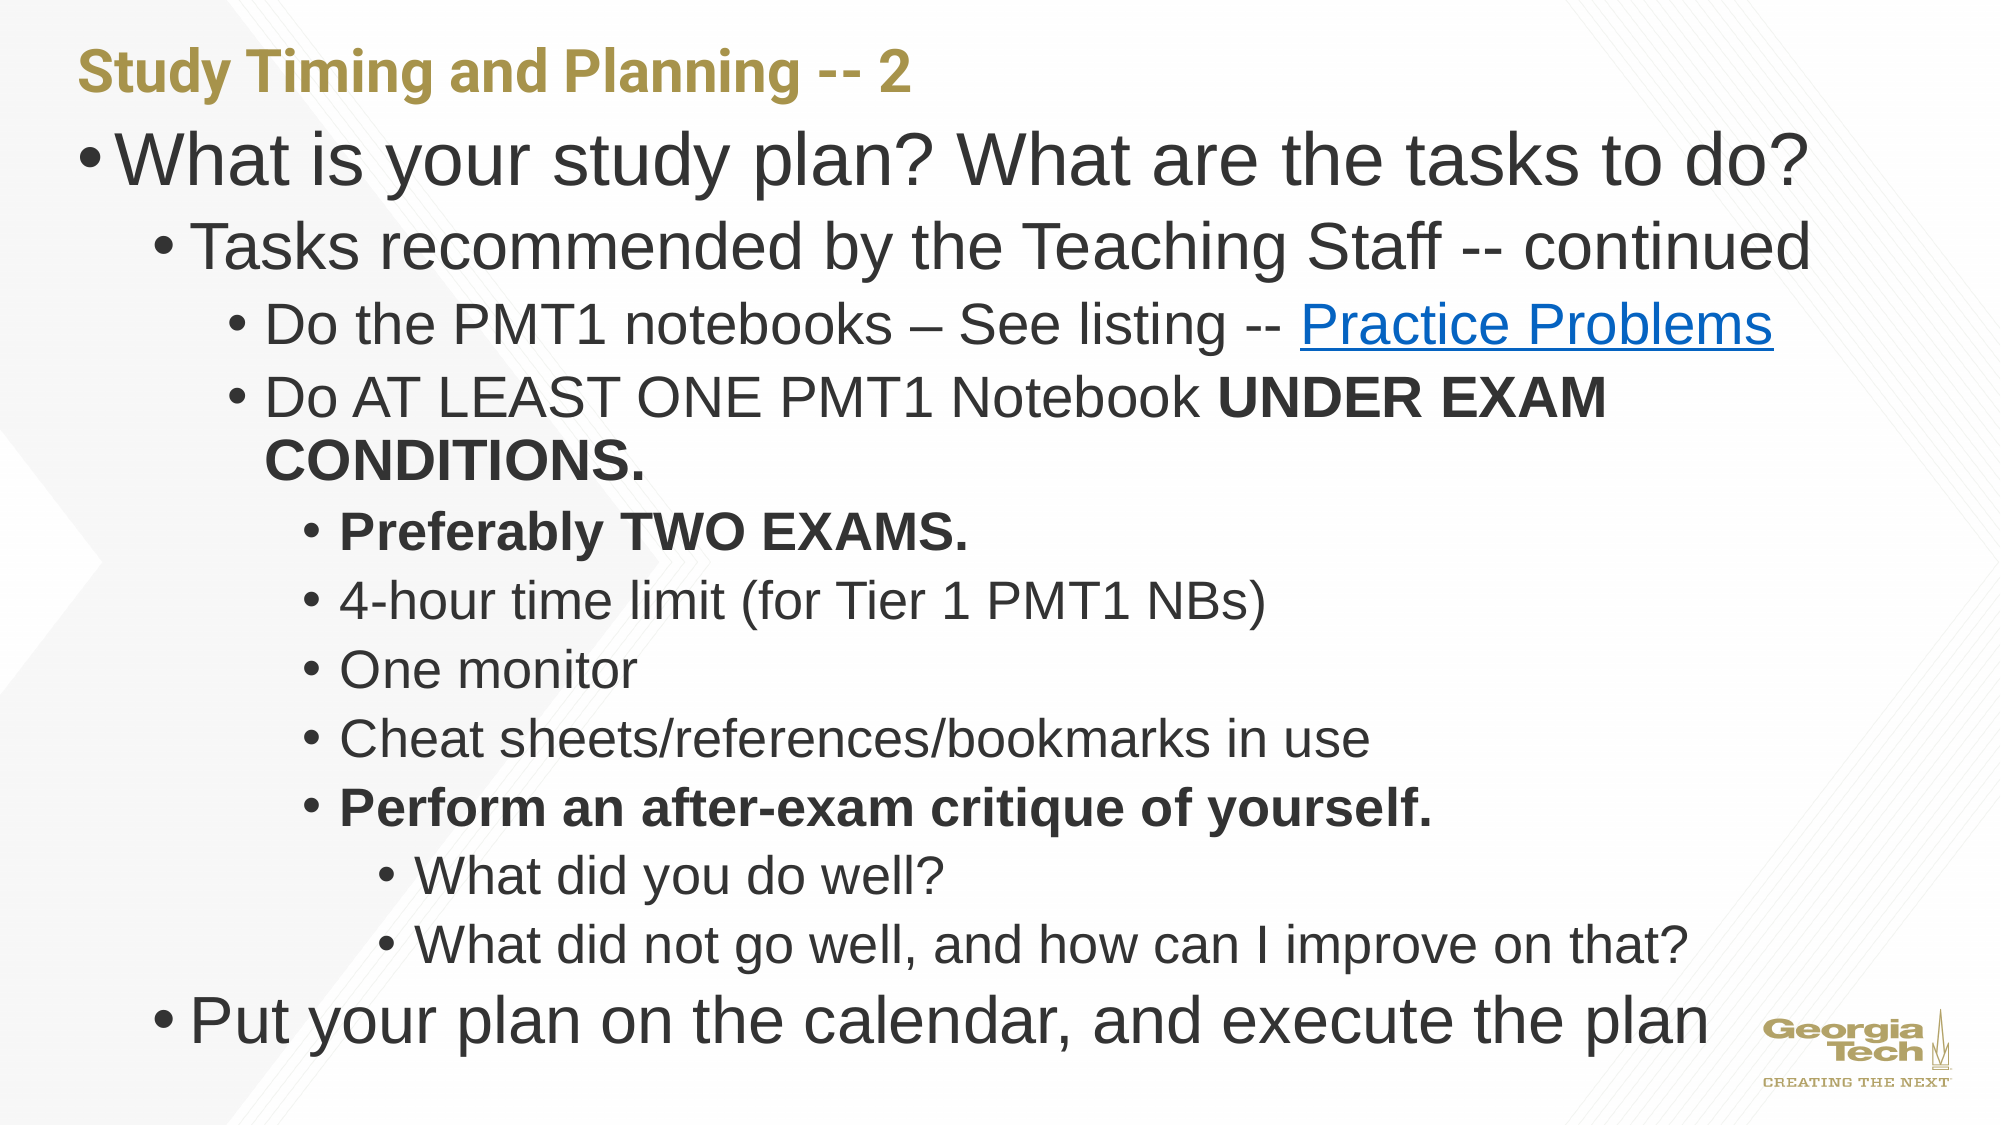

# Study Timing and Planning -- 2
What is your study plan? What are the tasks to do?
Tasks recommended by the Teaching Staff -- continued
Do the PMT1 notebooks – See listing -- Practice Problems
Do AT LEAST ONE PMT1 Notebook UNDER EXAM CONDITIONS.
Preferably TWO EXAMS.
4-hour time limit (for Tier 1 PMT1 NBs)
One monitor
Cheat sheets/references/bookmarks in use
Perform an after-exam critique of yourself.
What did you do well?
What did not go well, and how can I improve on that?
Put your plan on the calendar, and execute the plan